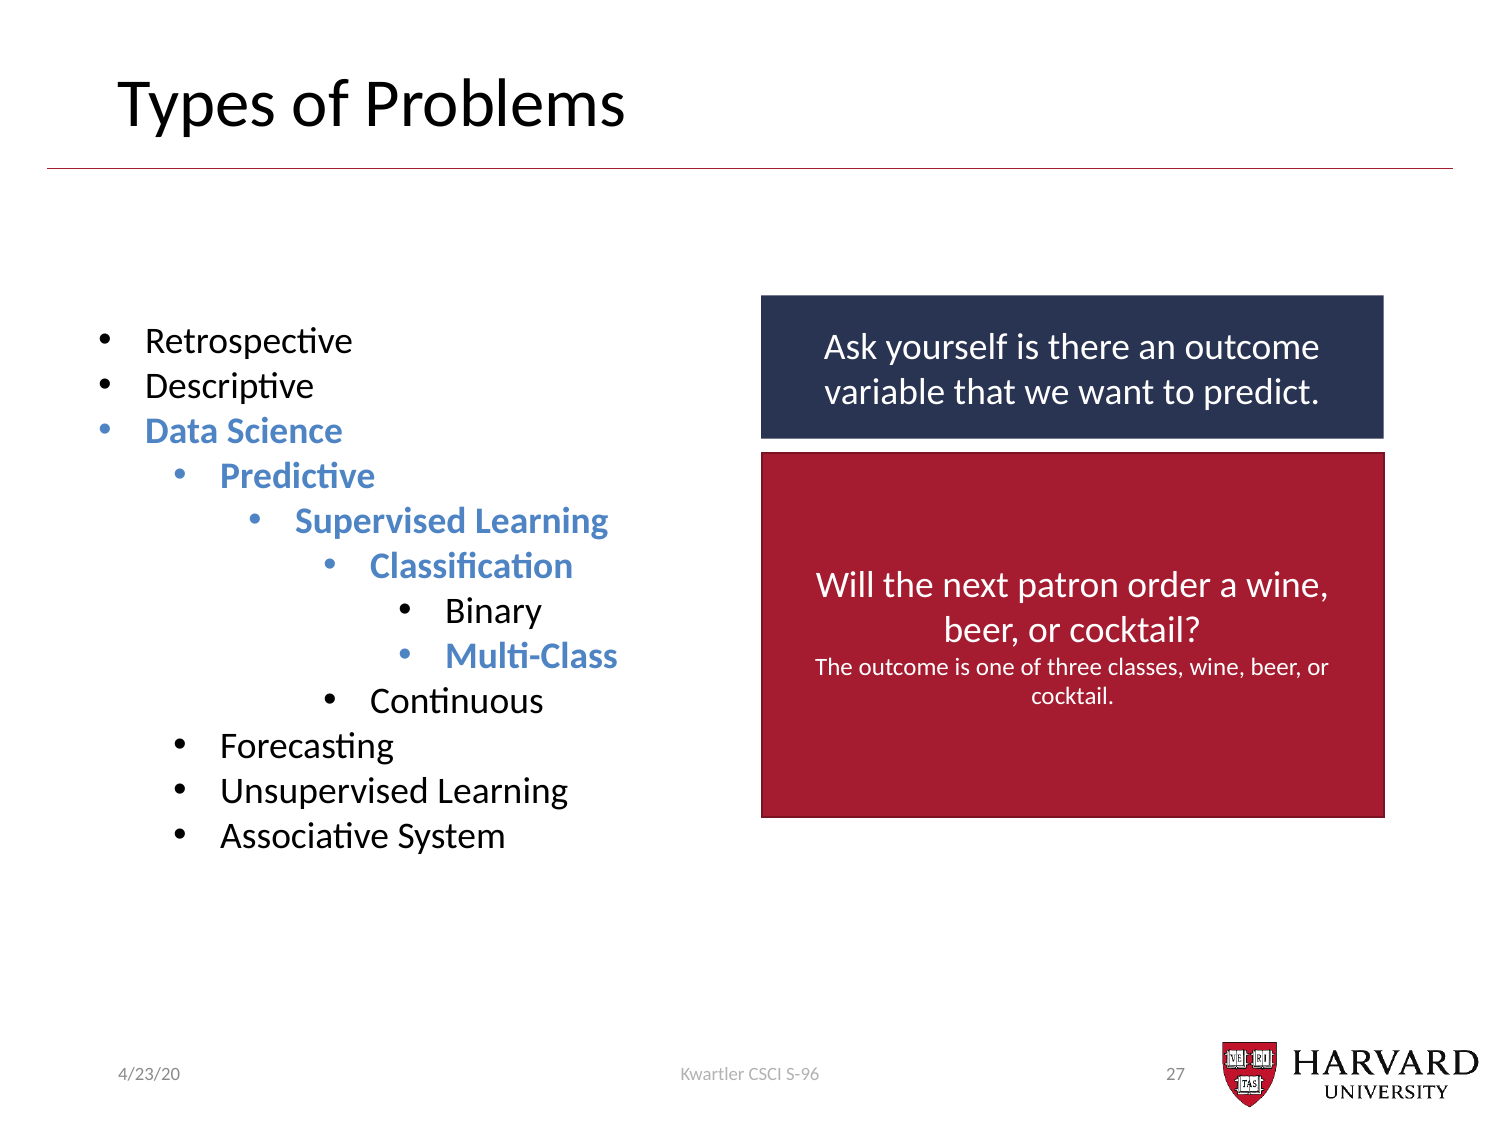

# Types of Problems
Ask yourself is there an outcome variable that we want to predict.
Retrospective
Descriptive
Data Science
Predictive
Supervised Learning
Classification
Binary
Multi-Class
Continuous
Forecasting
Unsupervised Learning
Associative System

Will the next patron order a wine, beer, or cocktail?
The outcome is one of three classes, wine, beer, or cocktail.
4/23/20
Kwartler CSCI S-96
27